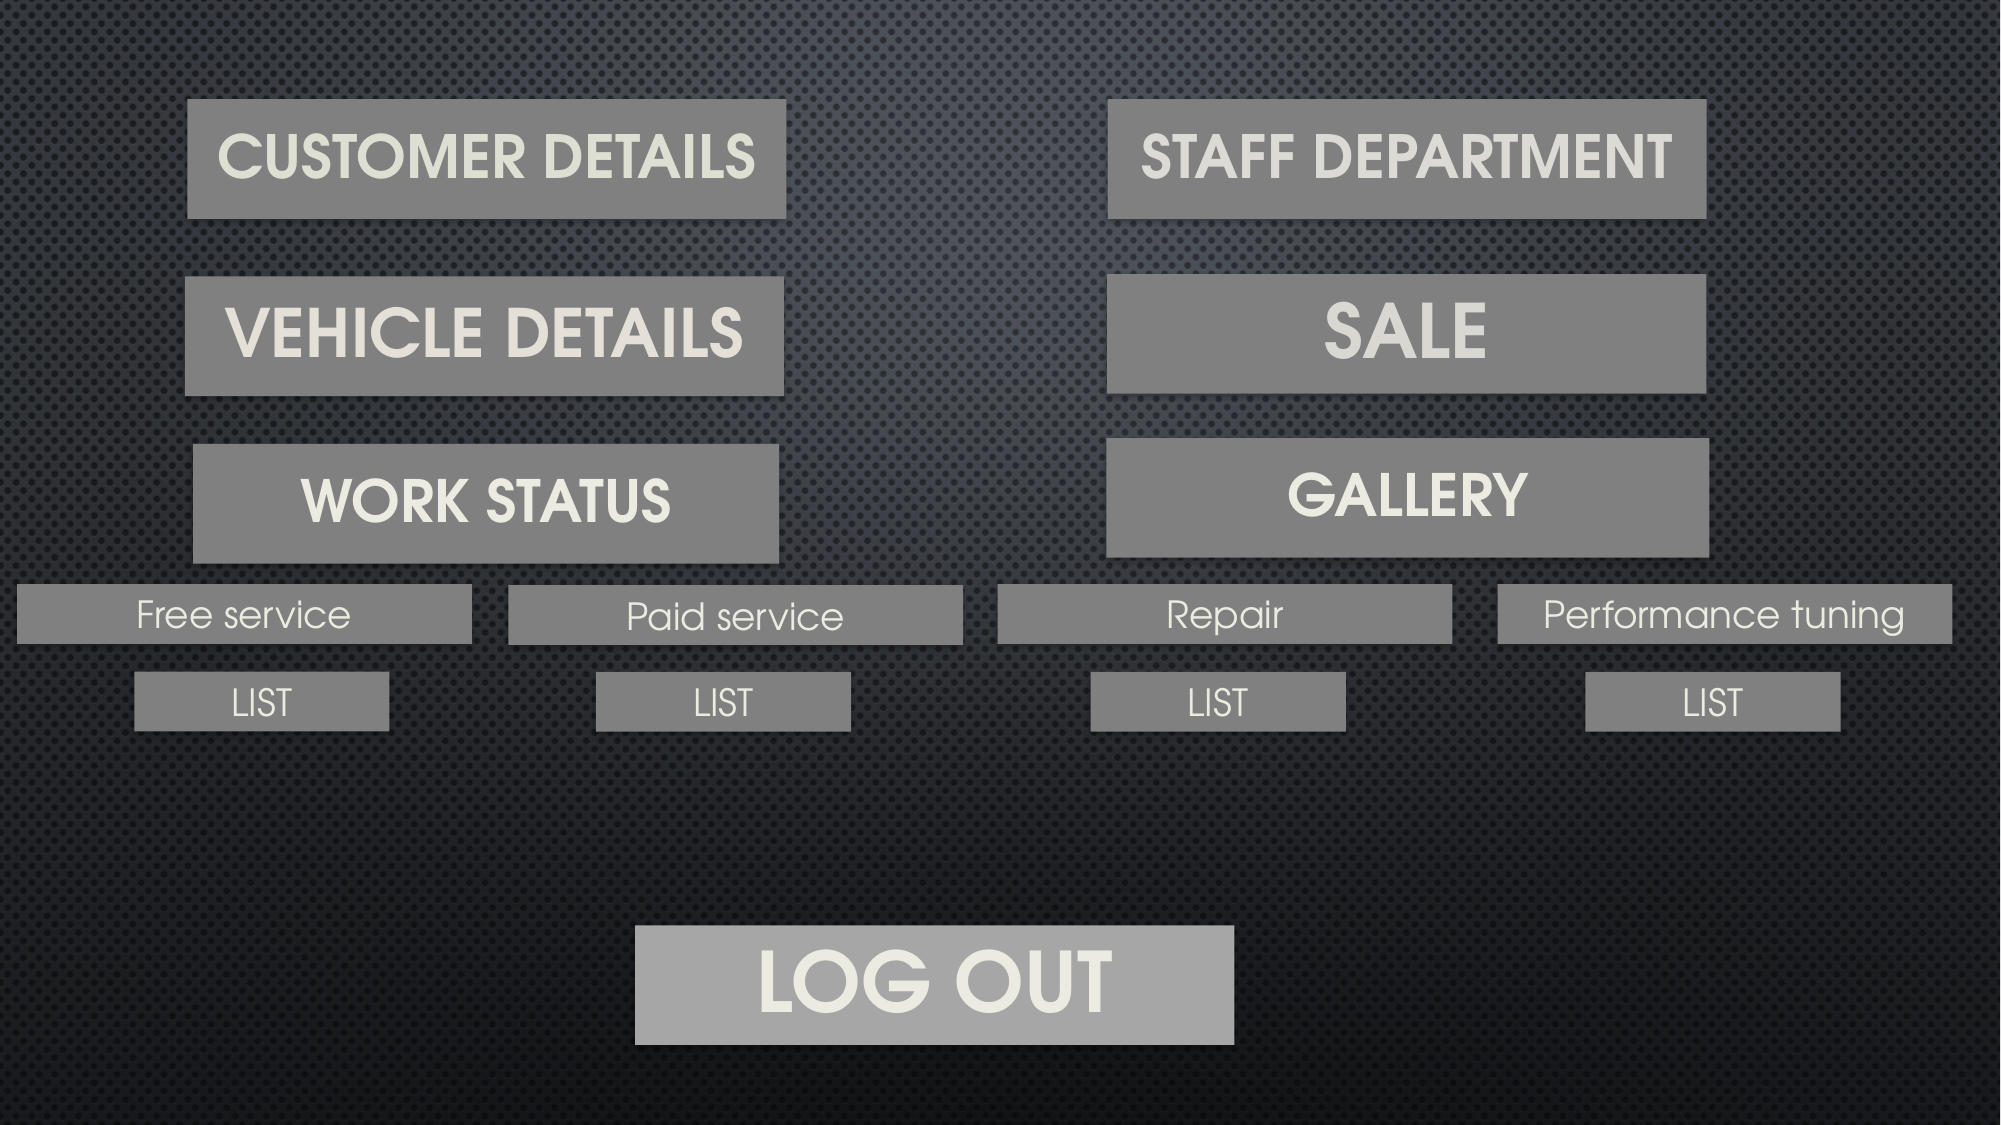

customer DETAILS
Staff department
Sale
VEHICLE DETAILS
gallery
Work status
Repair
Performance tuning
Free service
Paid service
LIST
LIST
LIST
LIST
LOG OUT